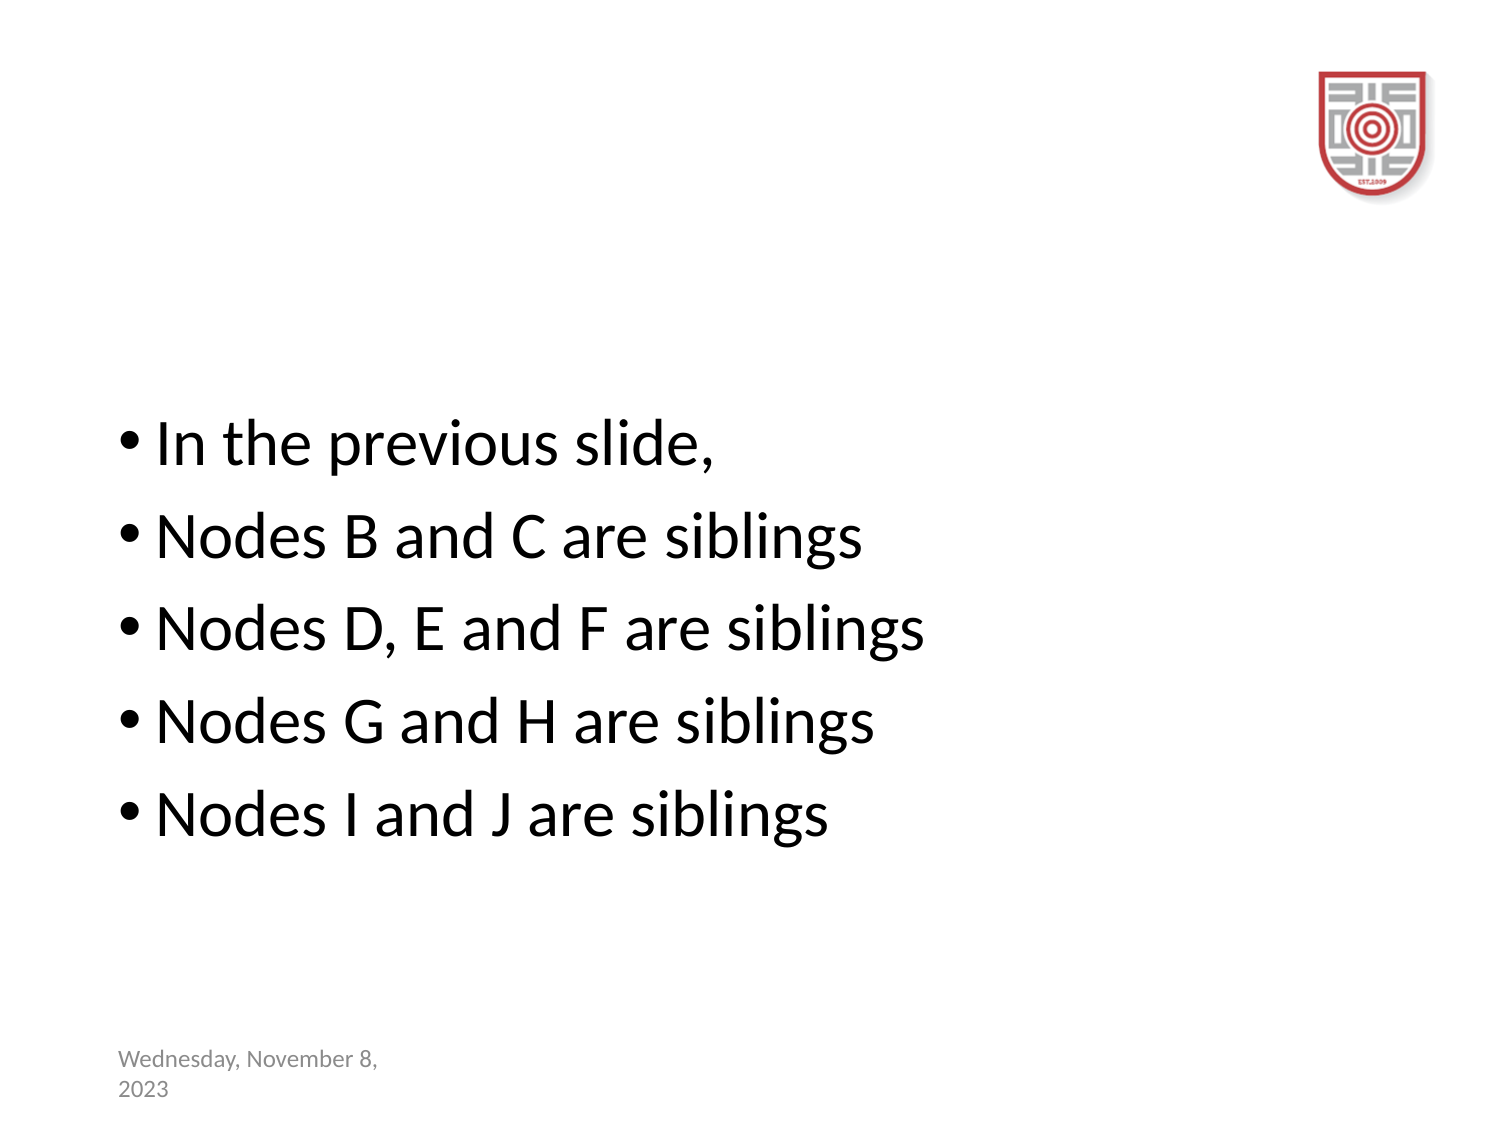

#

In the previous slide,
Nodes B and C are siblings
Nodes D, E and F are siblings
Nodes G and H are siblings
Nodes I and J are siblings

Wednesday, November 8, 2023